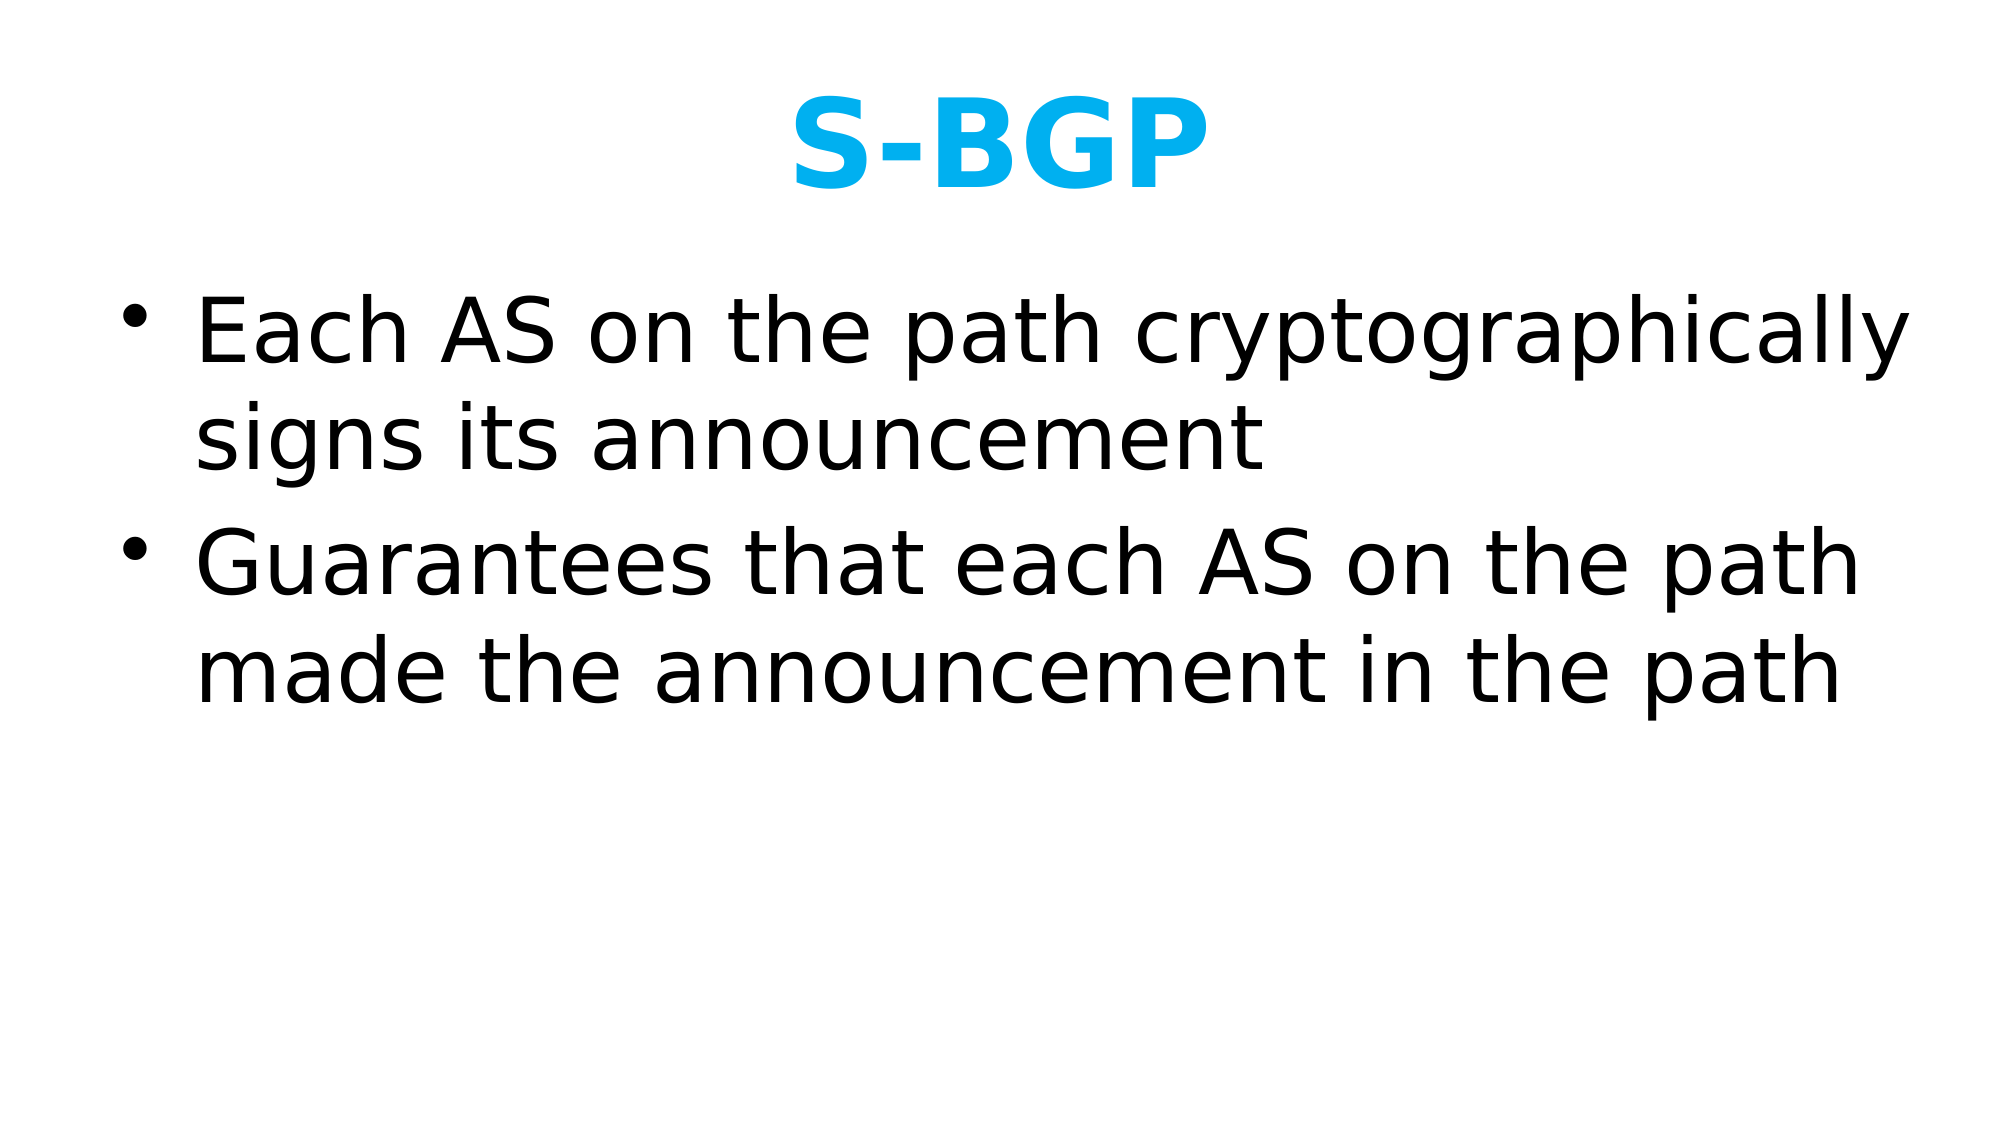

# S-BGP
Each AS on the path cryptographically signs its announcement
Guarantees that each AS on the path made the announcement in the path